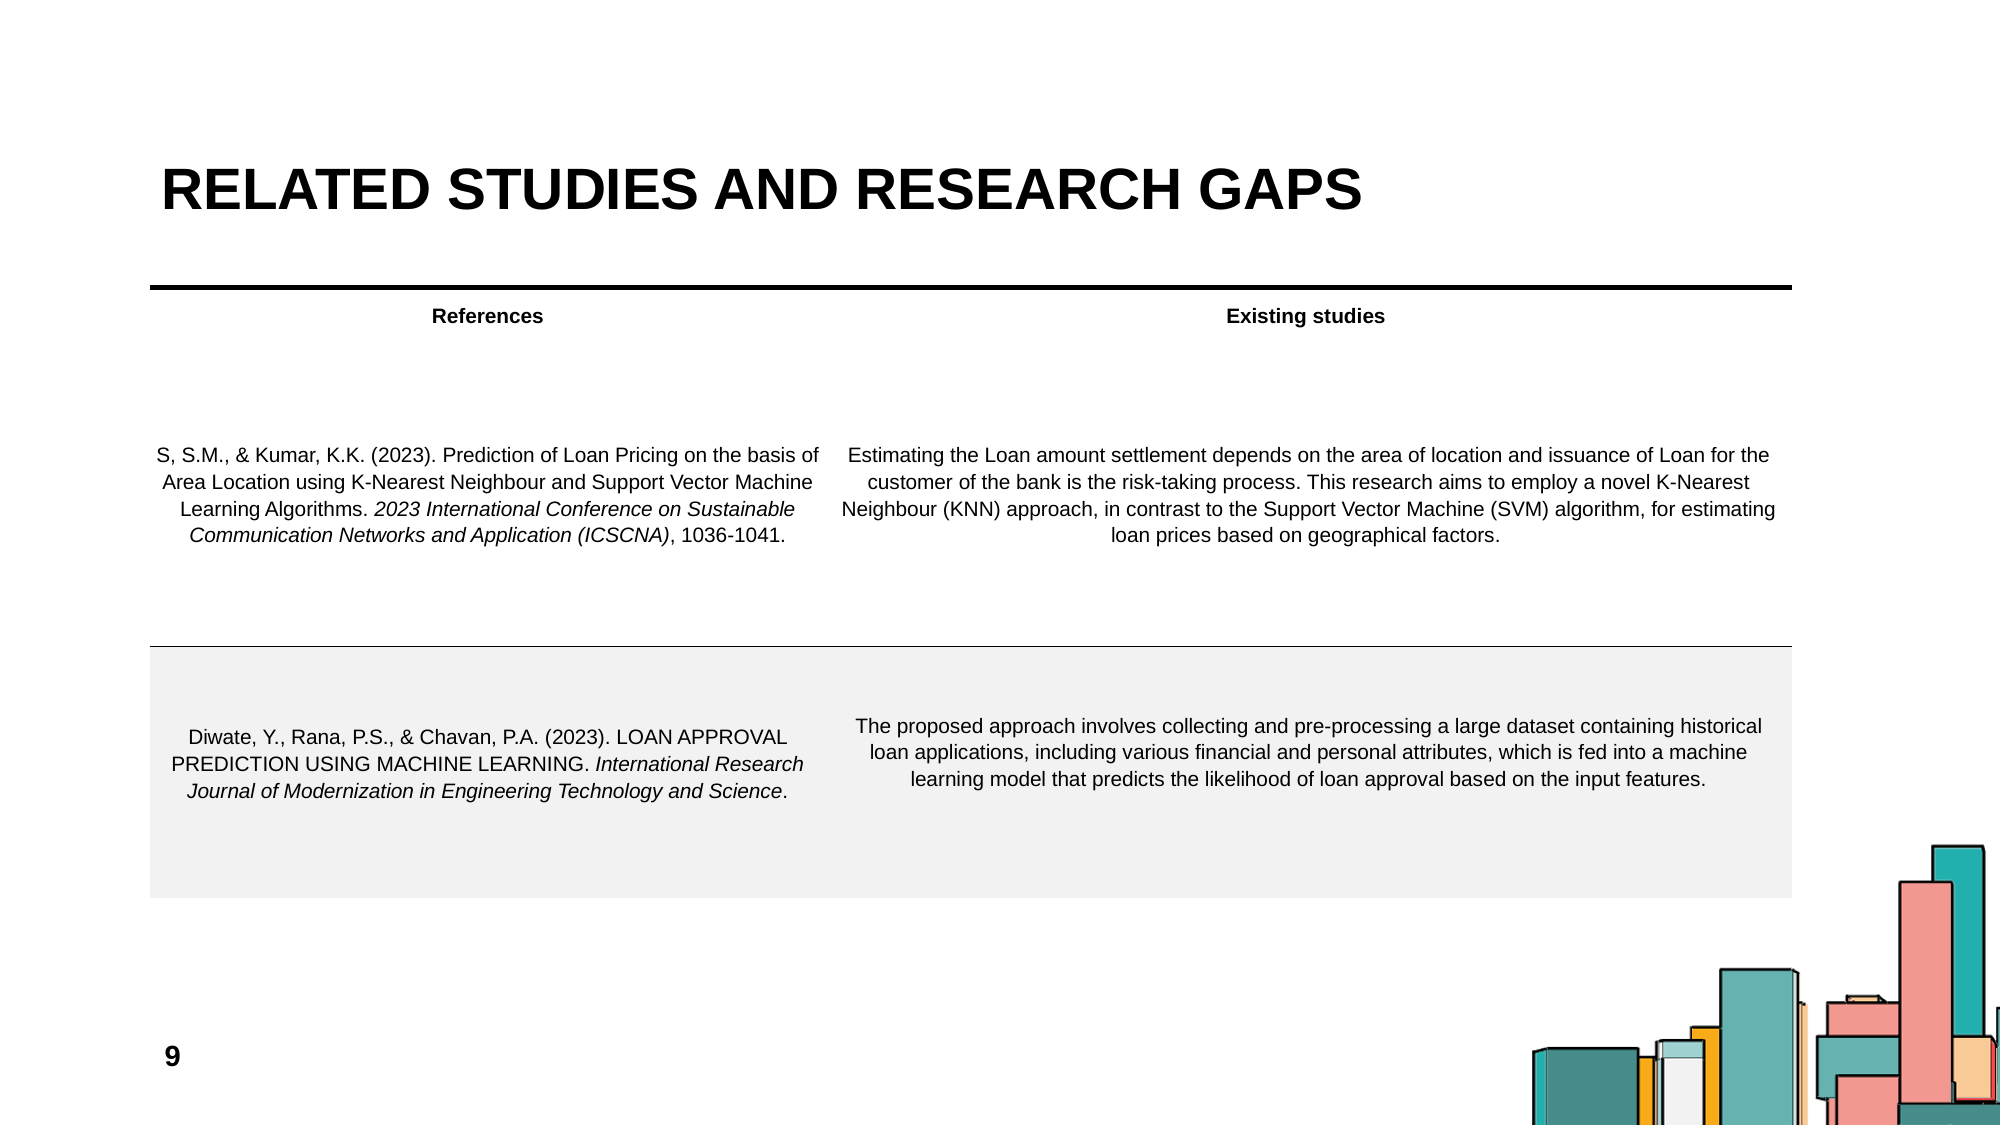

# Related studies and research gaps
| References | Existing studies |
| --- | --- |
| S, S.M., & Kumar, K.K. (2023). Prediction of Loan Pricing on the basis of Area Location using K-Nearest Neighbour and Support Vector Machine Learning Algorithms. 2023 International Conference on Sustainable Communication Networks and Application (ICSCNA), 1036-1041. | Estimating the Loan amount settlement depends on the area of location and issuance of Loan for the customer of the bank is the risk-taking process. This research aims to employ a novel K-Nearest Neighbour (KNN) approach, in contrast to the Support Vector Machine (SVM) algorithm, for estimating loan prices based on geographical factors. |
| Diwate, Y., Rana, P.S., & Chavan, P.A. (2023). LOAN APPROVAL PREDICTION USING MACHINE LEARNING. International Research Journal of Modernization in Engineering Technology and Science. | The proposed approach involves collecting and pre-processing a large dataset containing historical loan applications, including various financial and personal attributes, which is fed into a machine learning model that predicts the likelihood of loan approval based on the input features. |
9